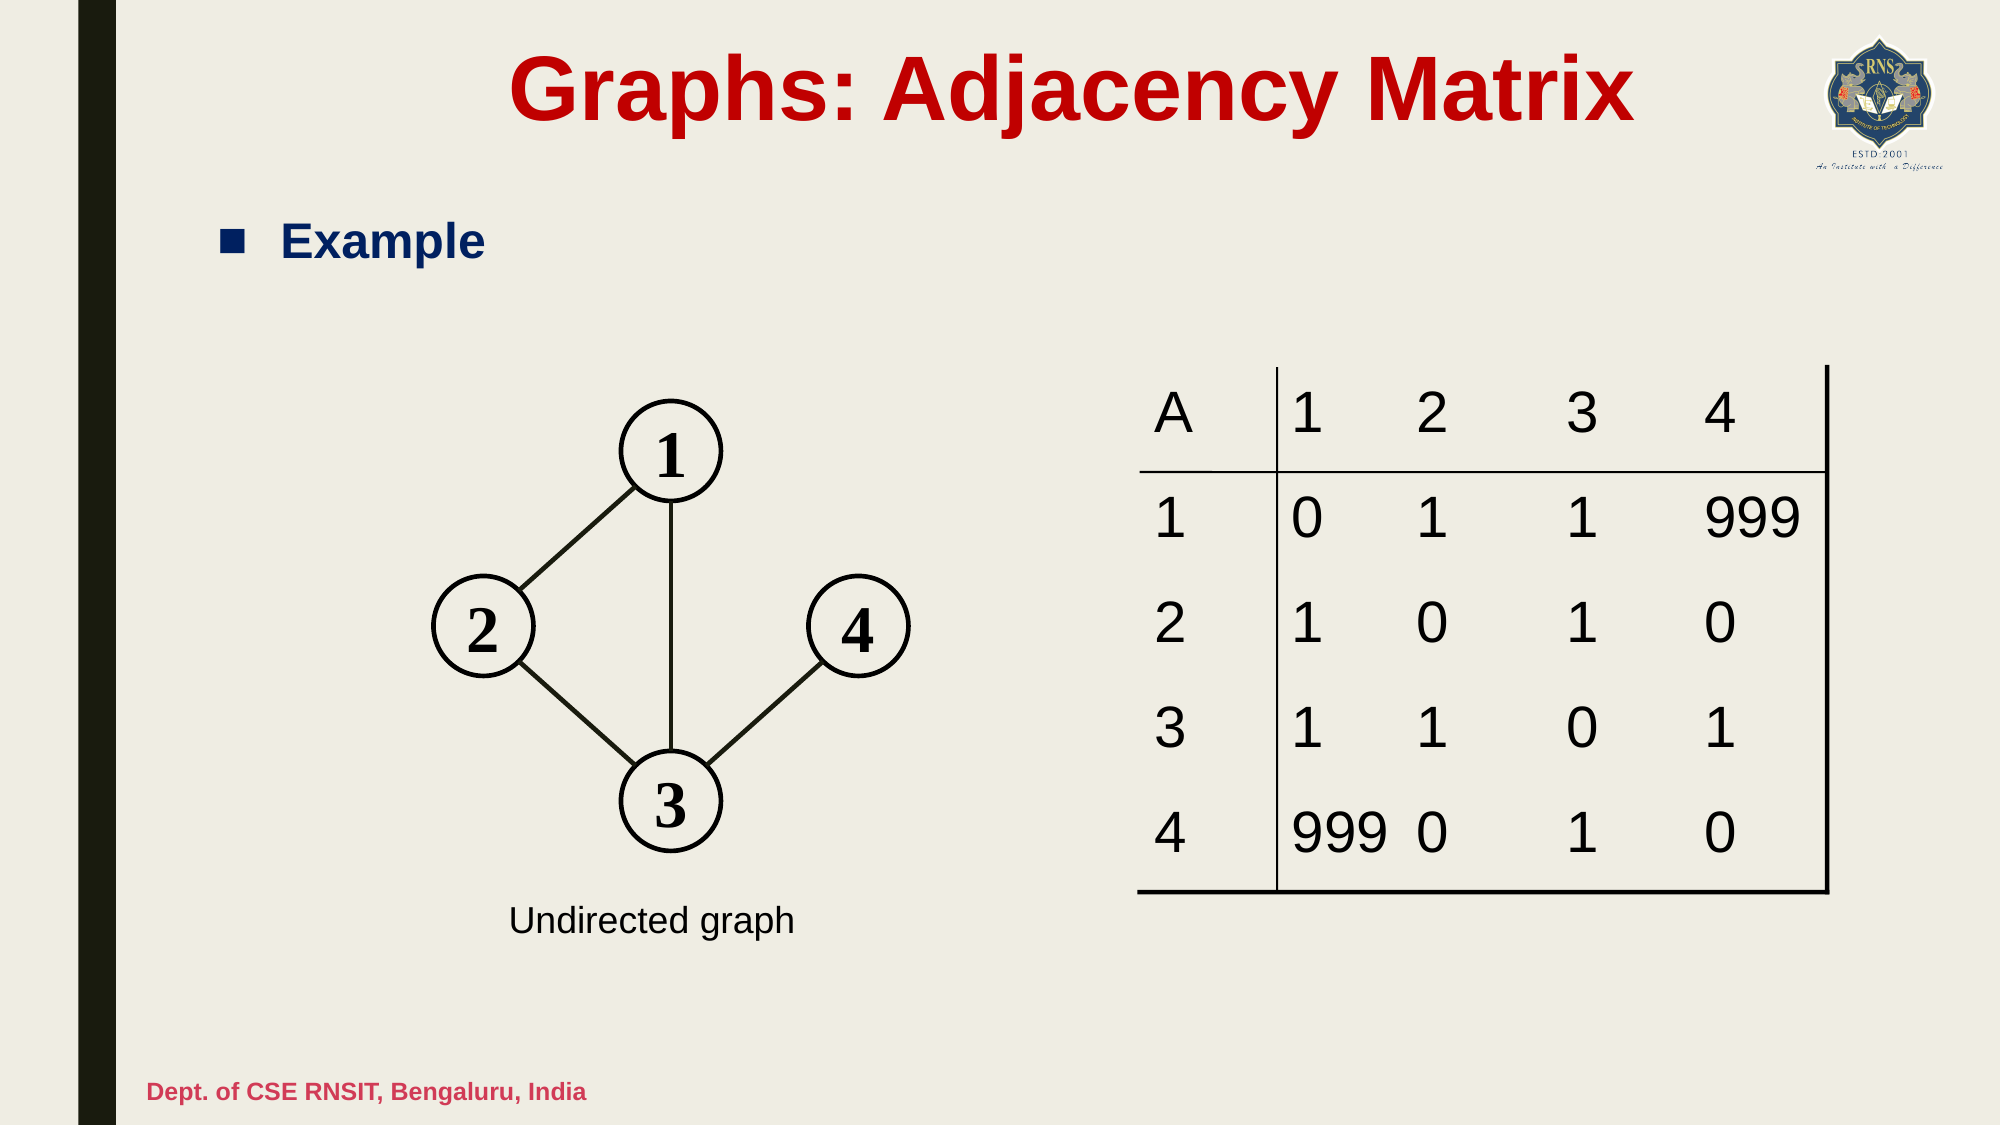

# Graphs: Adjacency Matrix
Example
A

1

2

3

4

1
1

0
1
1
999
1
0
1
0
1
1
0
1
999
0
1
0
2
4
2

3

3
4

Undirected graph

Dept. of CSE RNSIT, Bengaluru, India